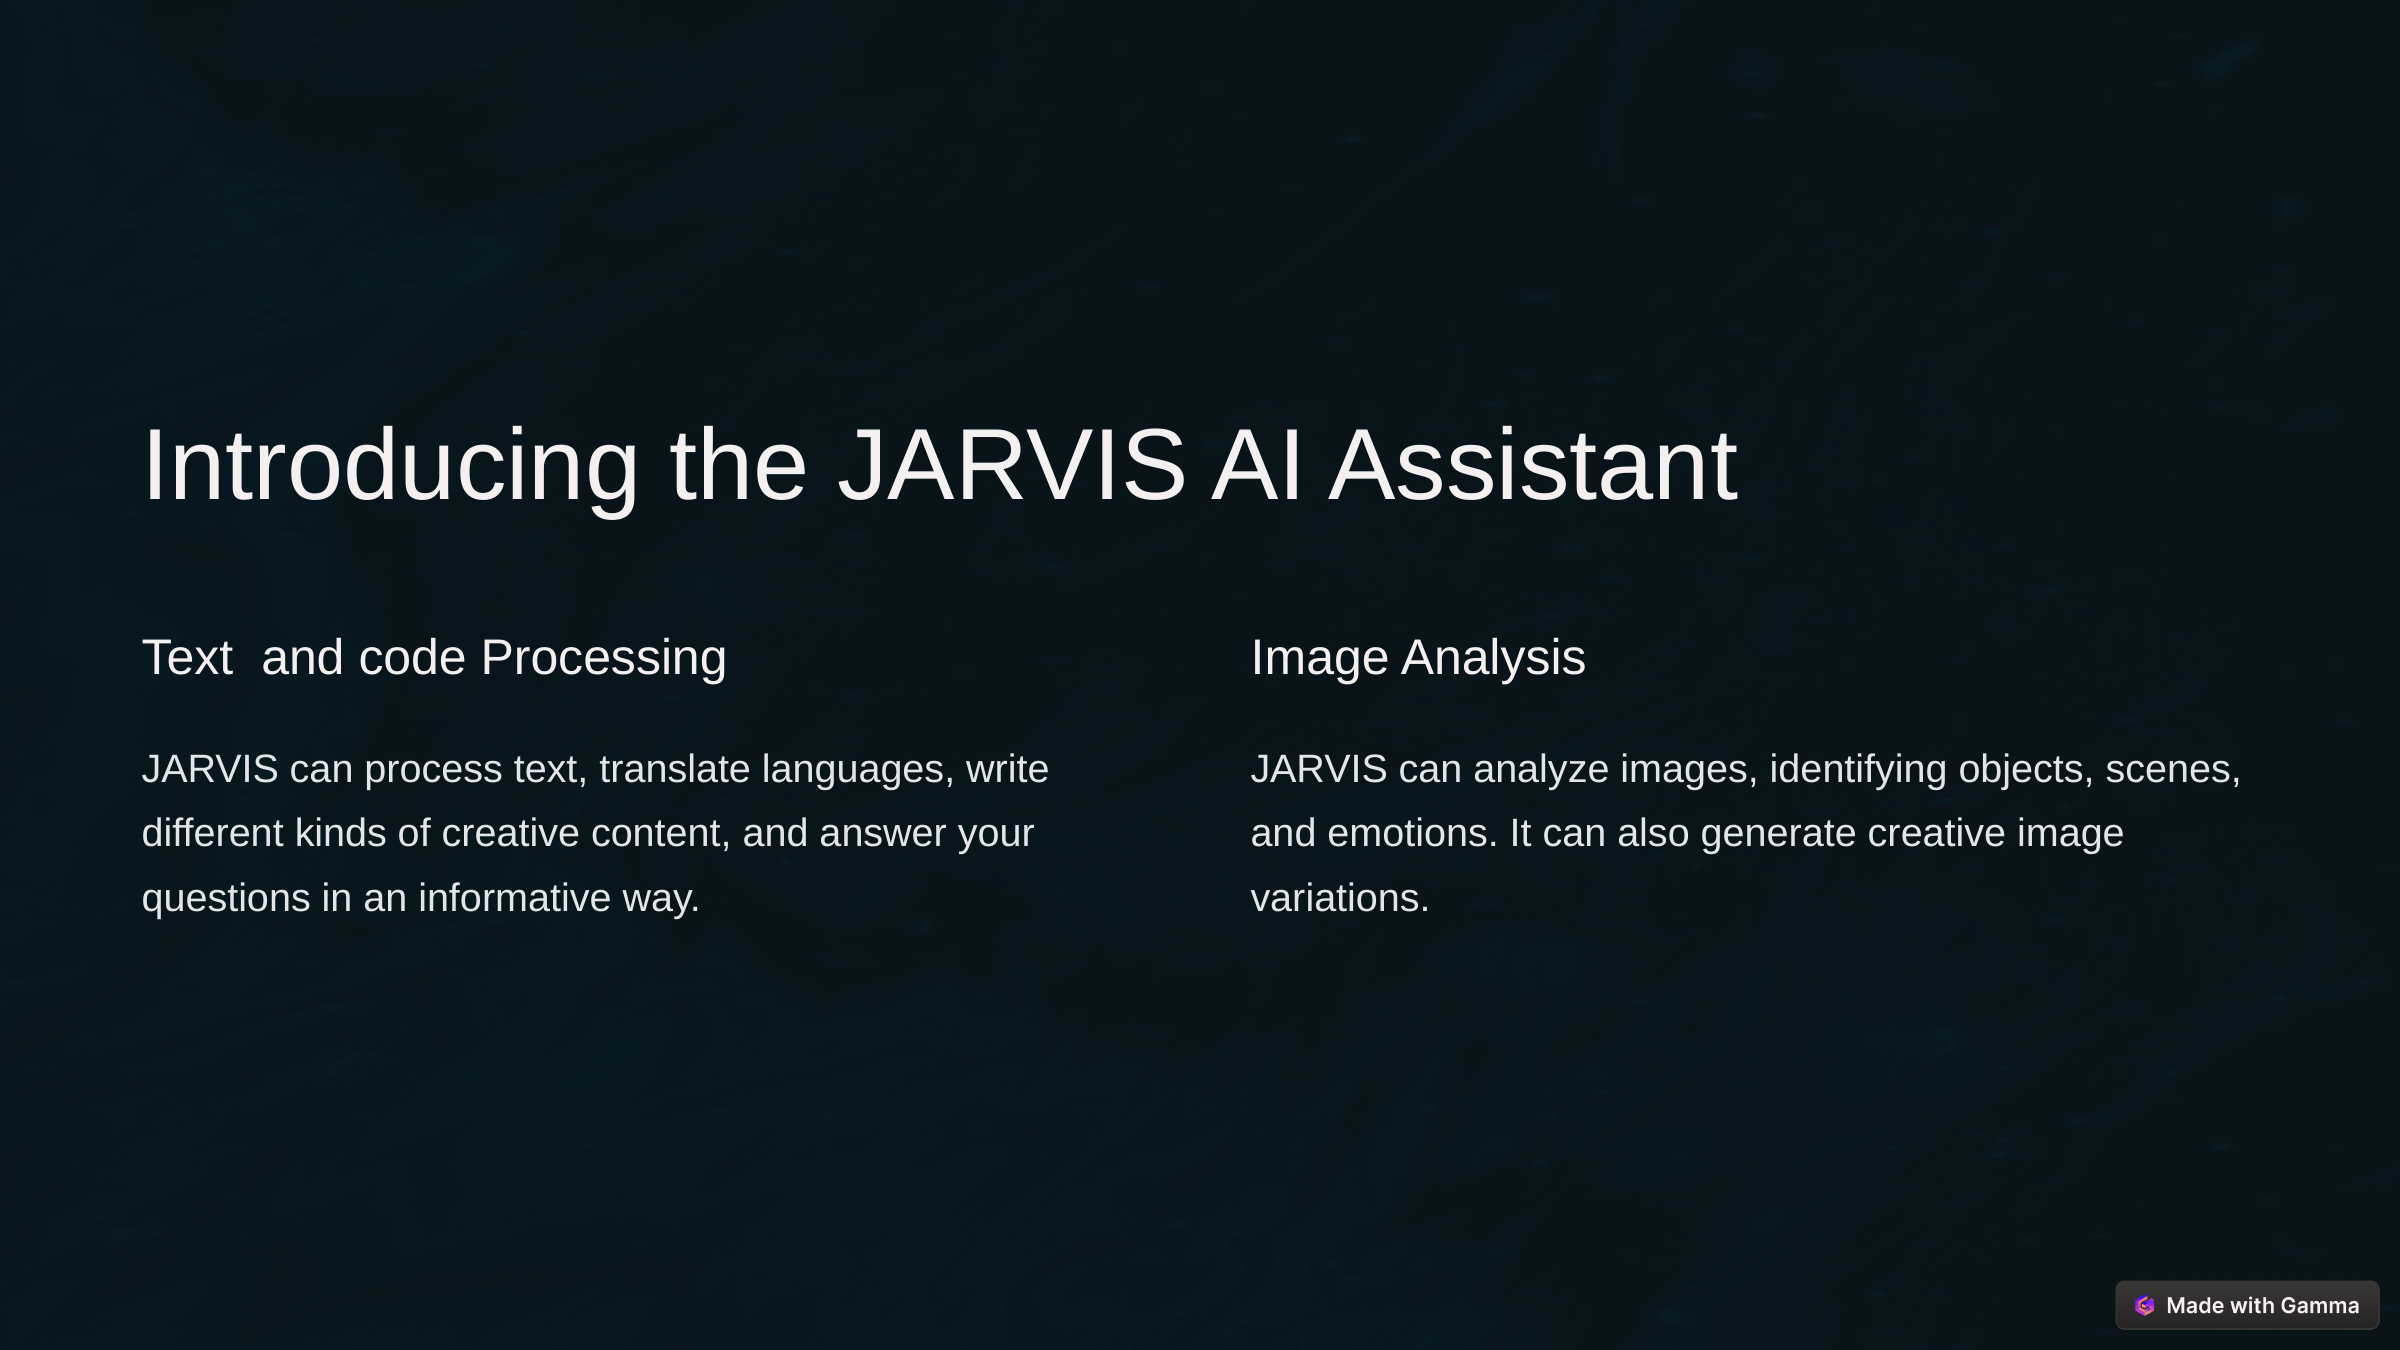

Introducing the JARVIS AI Assistant
Text  and code Processing
Image Analysis
JARVIS can process text, translate languages, write different kinds of creative content, and answer your questions in an informative way.
JARVIS can analyze images, identifying objects, scenes, and emotions. It can also generate creative image variations.